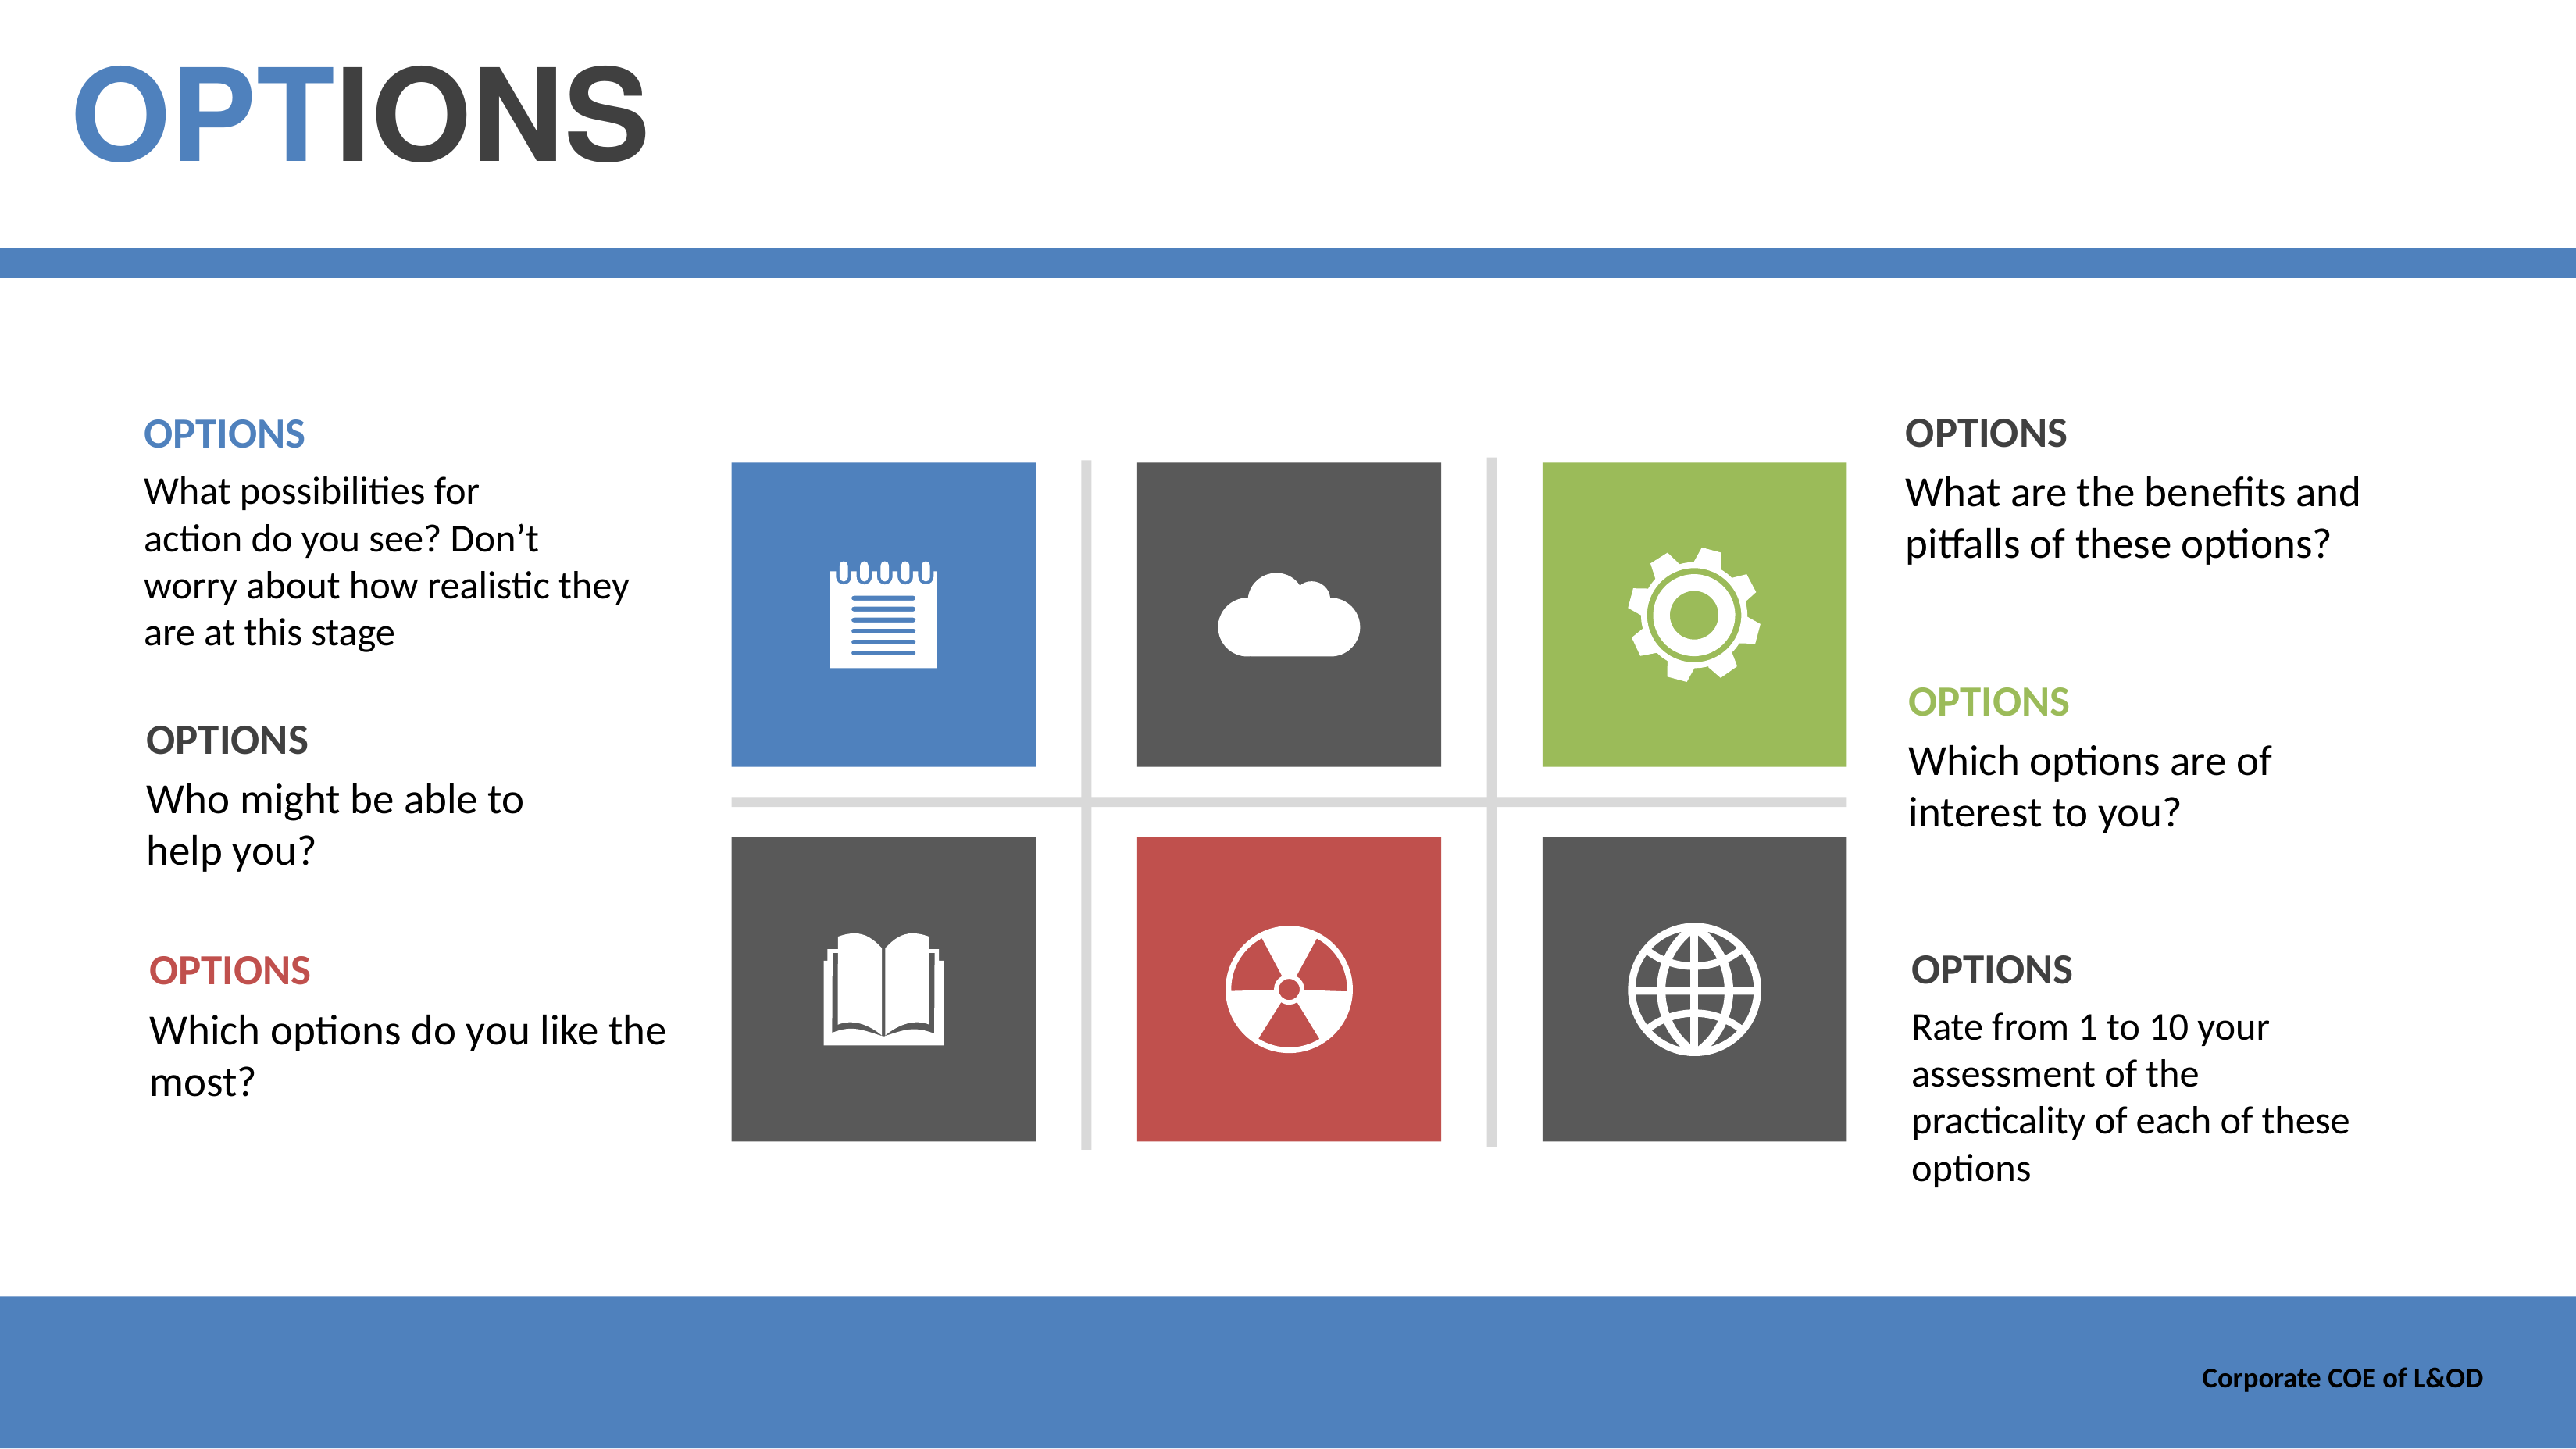

# OPTIONS
OPTIONS
What are the benefits and pitfalls of these options?
OPTIONS
What possibilities for
action do you see? Don’t
worry about how realistic they are at this stage

OPTIONS
Which options are of
interest to you?
OPTIONS
Who might be able to
help you?

OPTIONS
Rate from 1 to 10 your
assessment of the
practicality of each of these options
OPTIONS
Which options do you like the most?